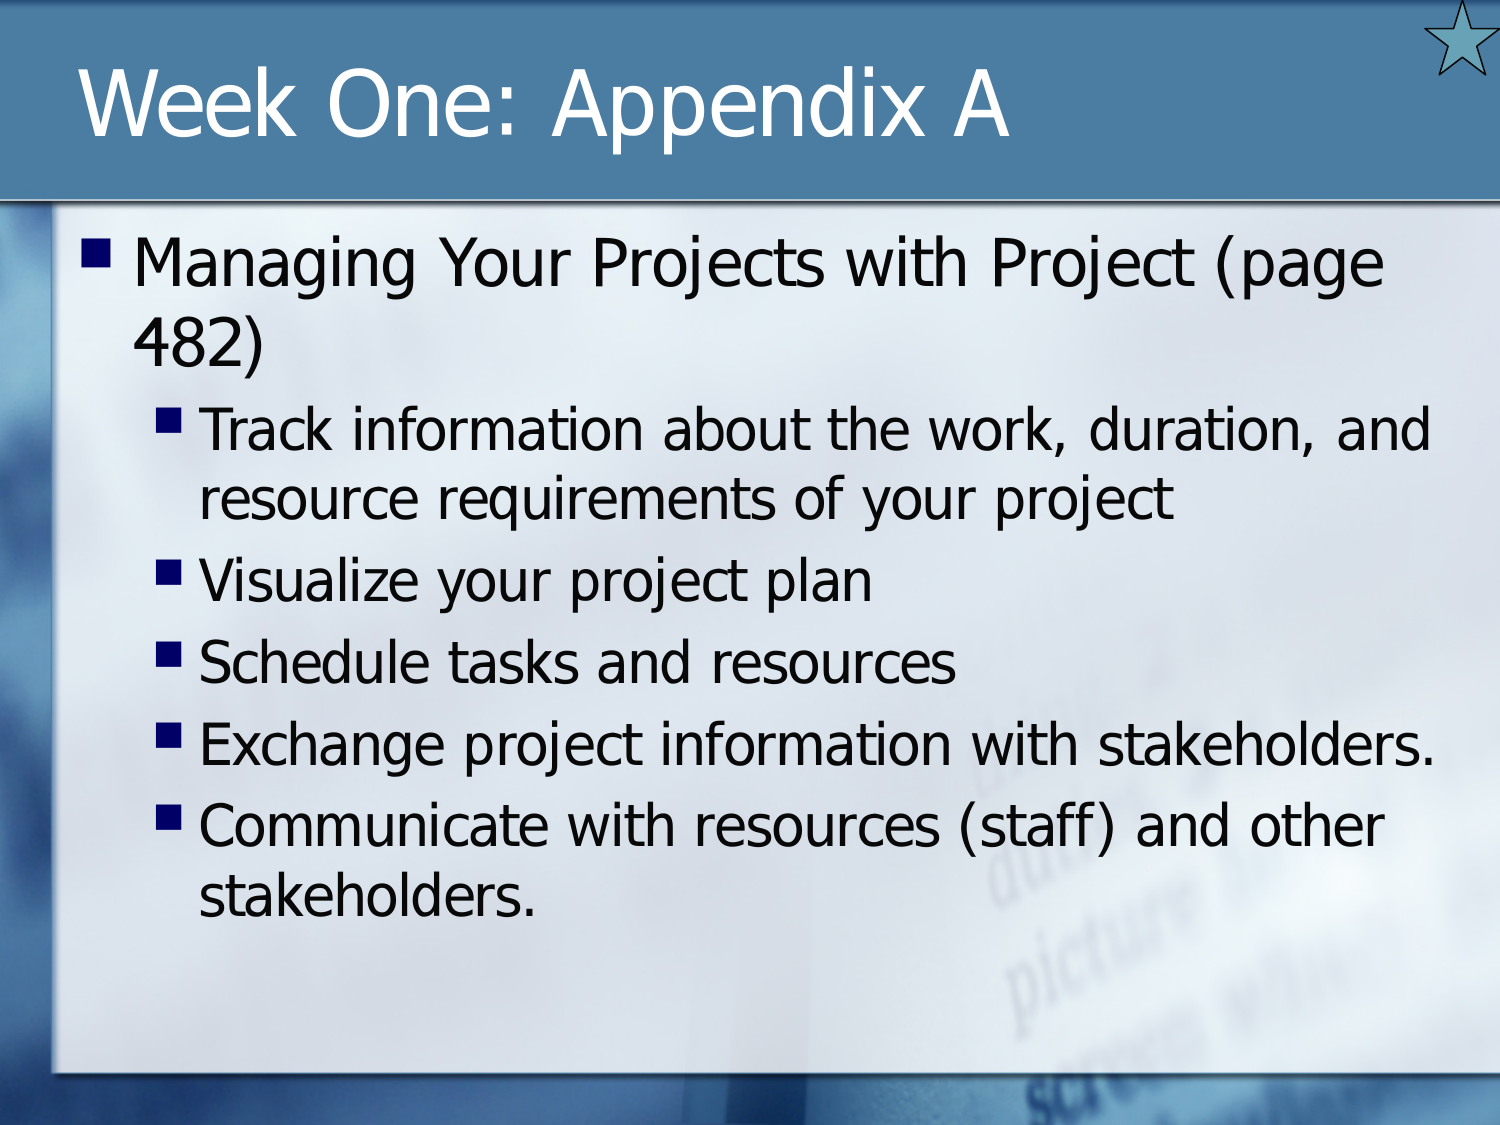

# Week One: Appendix A
Managing Your Projects with Project (page 482)
Track information about the work, duration, and resource requirements of your project
Visualize your project plan
Schedule tasks and resources
Exchange project information with stakeholders.
Communicate with resources (staff) and other stakeholders.